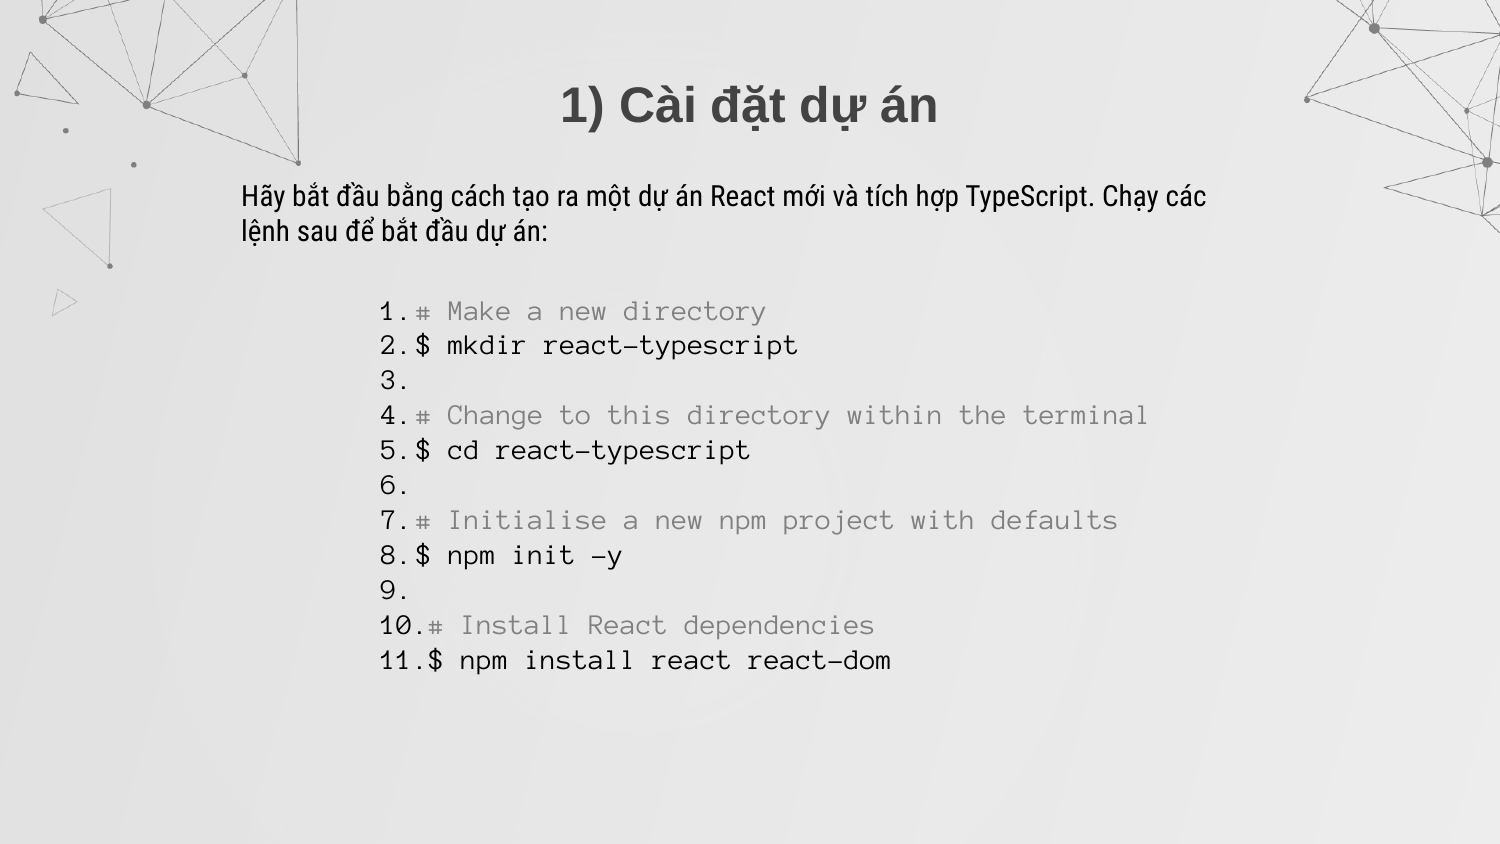

# 1) Cài đặt dự án
Hãy bắt đầu bằng cách tạo ra một dự án React mới và tích hợp TypeScript. Chạy các lệnh sau để bắt đầu dự án:
# Make a new directory
$ mkdir react-typescript

# Change to this directory within the terminal
$ cd react-typescript

# Initialise a new npm project with defaults
$ npm init -y

# Install React dependencies
$ npm install react react-dom